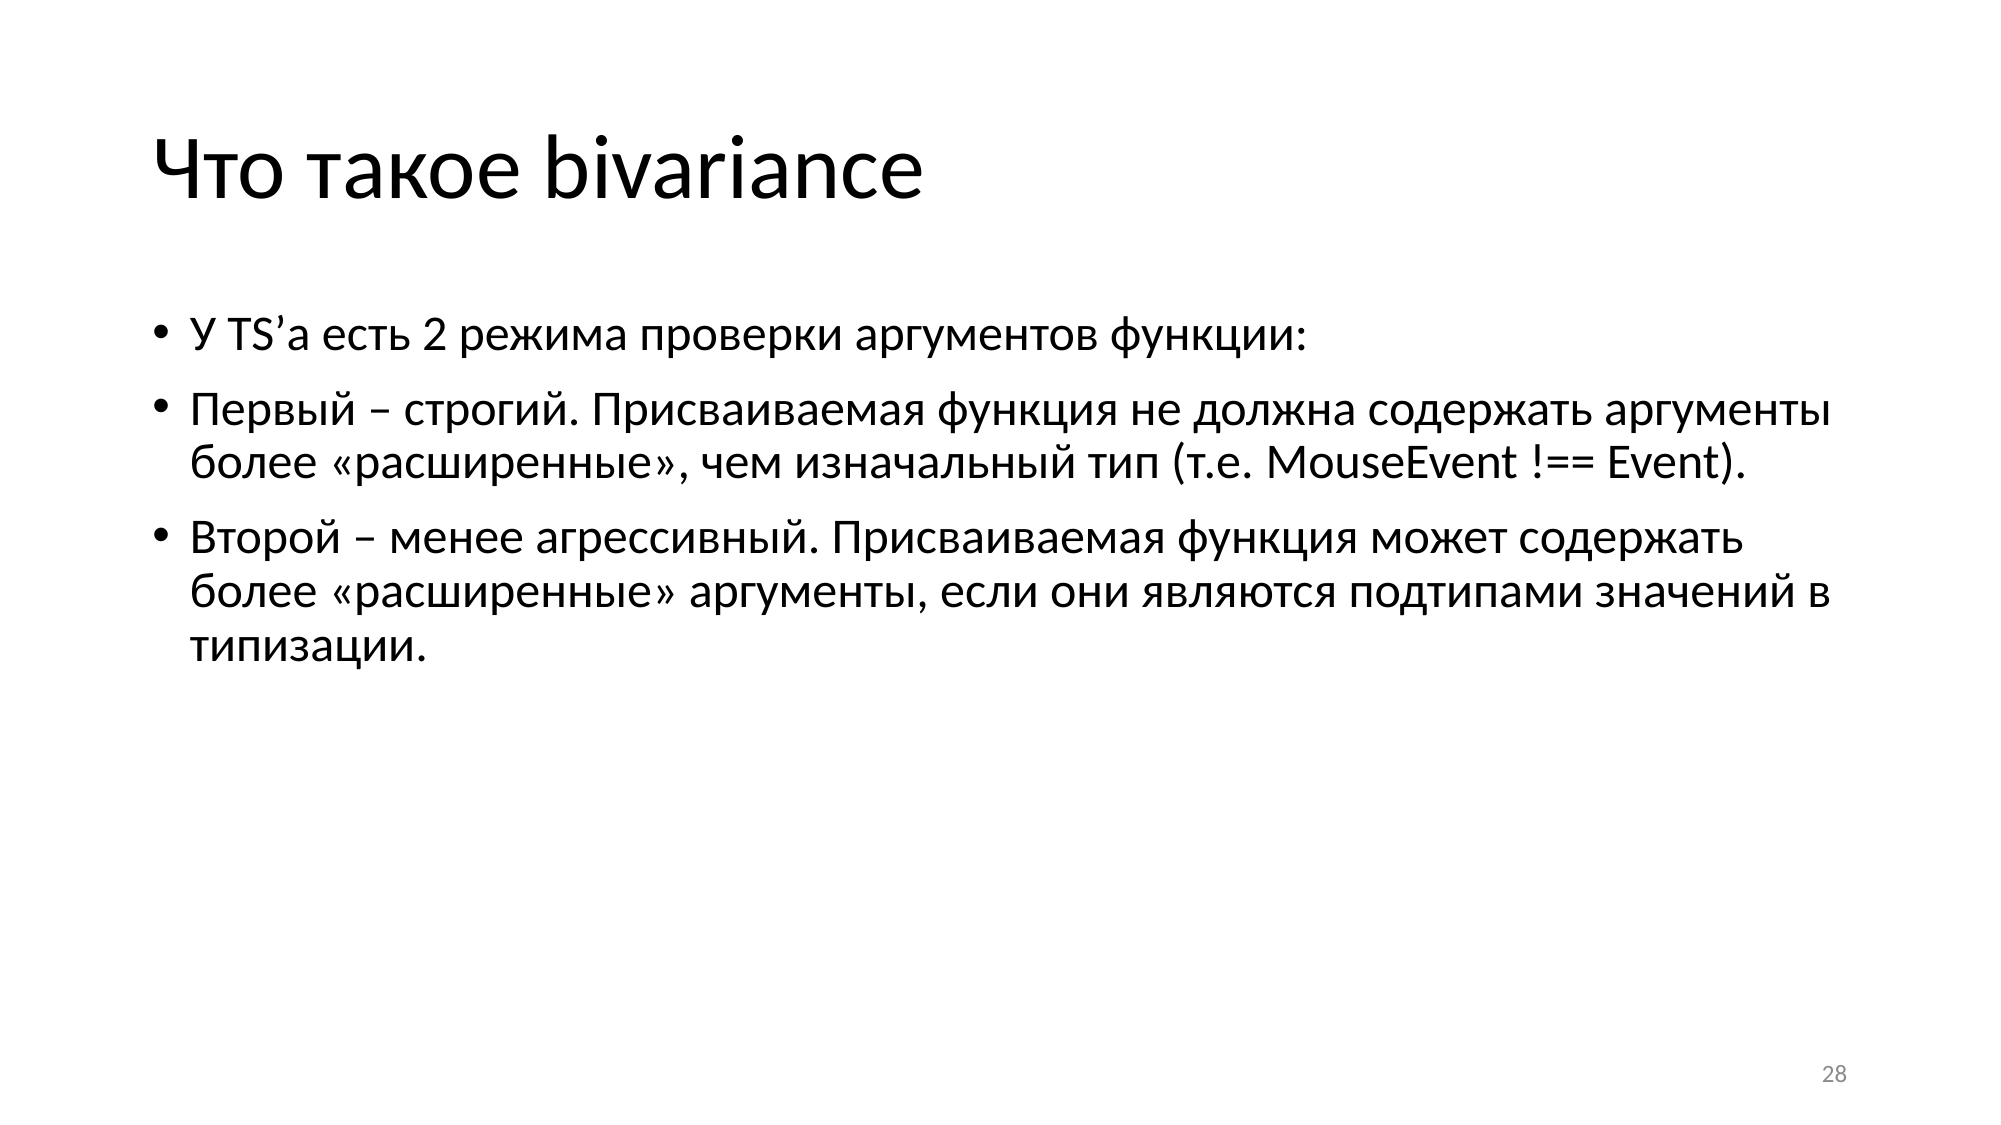

# Что такое bivariance
У TS’а есть 2 режима проверки аргументов функции:
Первый – строгий. Присваиваемая функция не должна содержать аргументы более «расширенные», чем изначальный тип (т.е. MouseEvent !== Event).
Второй – менее агрессивный. Присваиваемая функция может содержать более «расширенные» аргументы, если они являются подтипами значений в типизации.
28